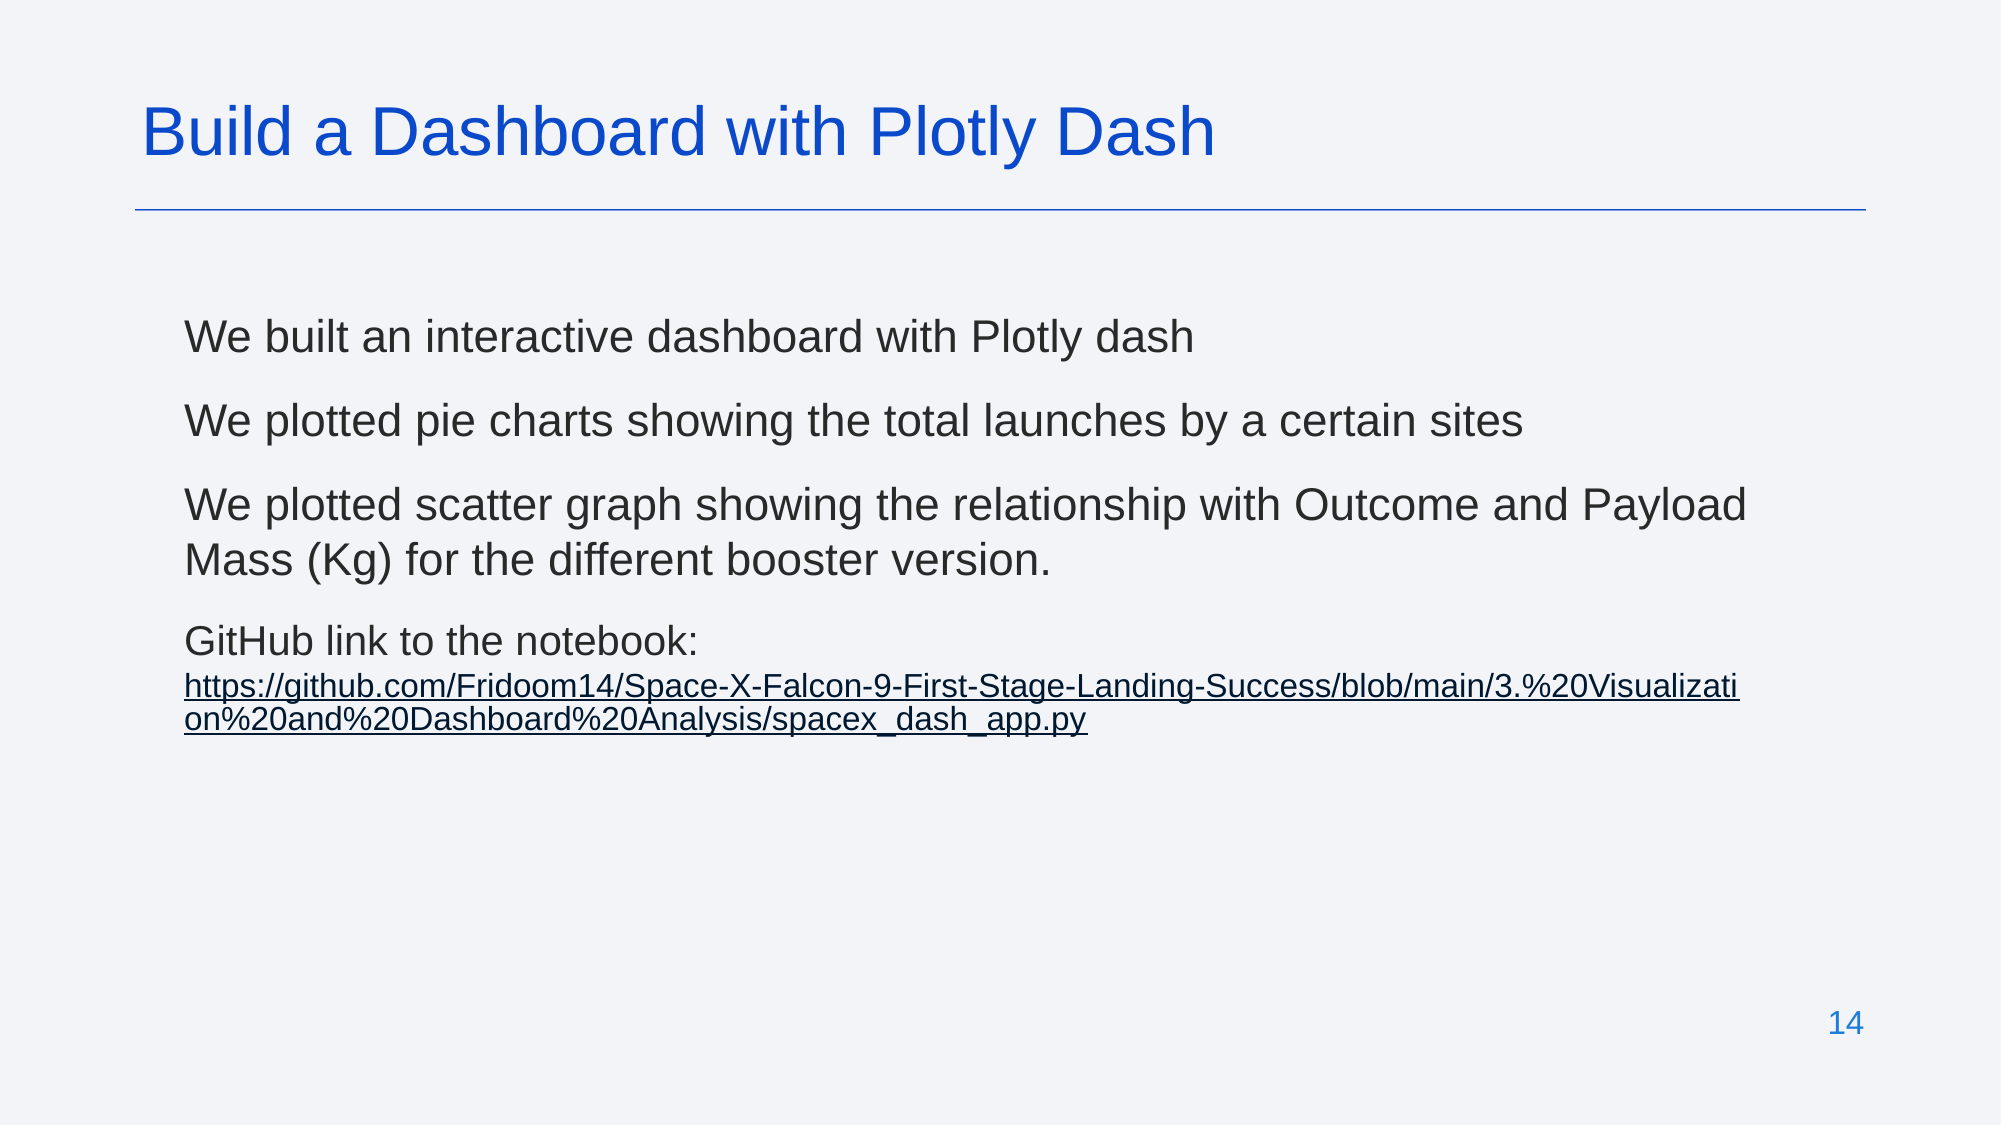

Build a Dashboard with Plotly Dash
We built an interactive dashboard with Plotly dash
We plotted pie charts showing the total launches by a certain sites
We plotted scatter graph showing the relationship with Outcome and Payload Mass (Kg) for the different booster version.
GitHub link to the notebook:
https://github.com/Fridoom14/Space-X-Falcon-9-First-Stage-Landing-Success/blob/main/3.%20Visualization%20and%20Dashboard%20Analysis/spacex_dash_app.py
14